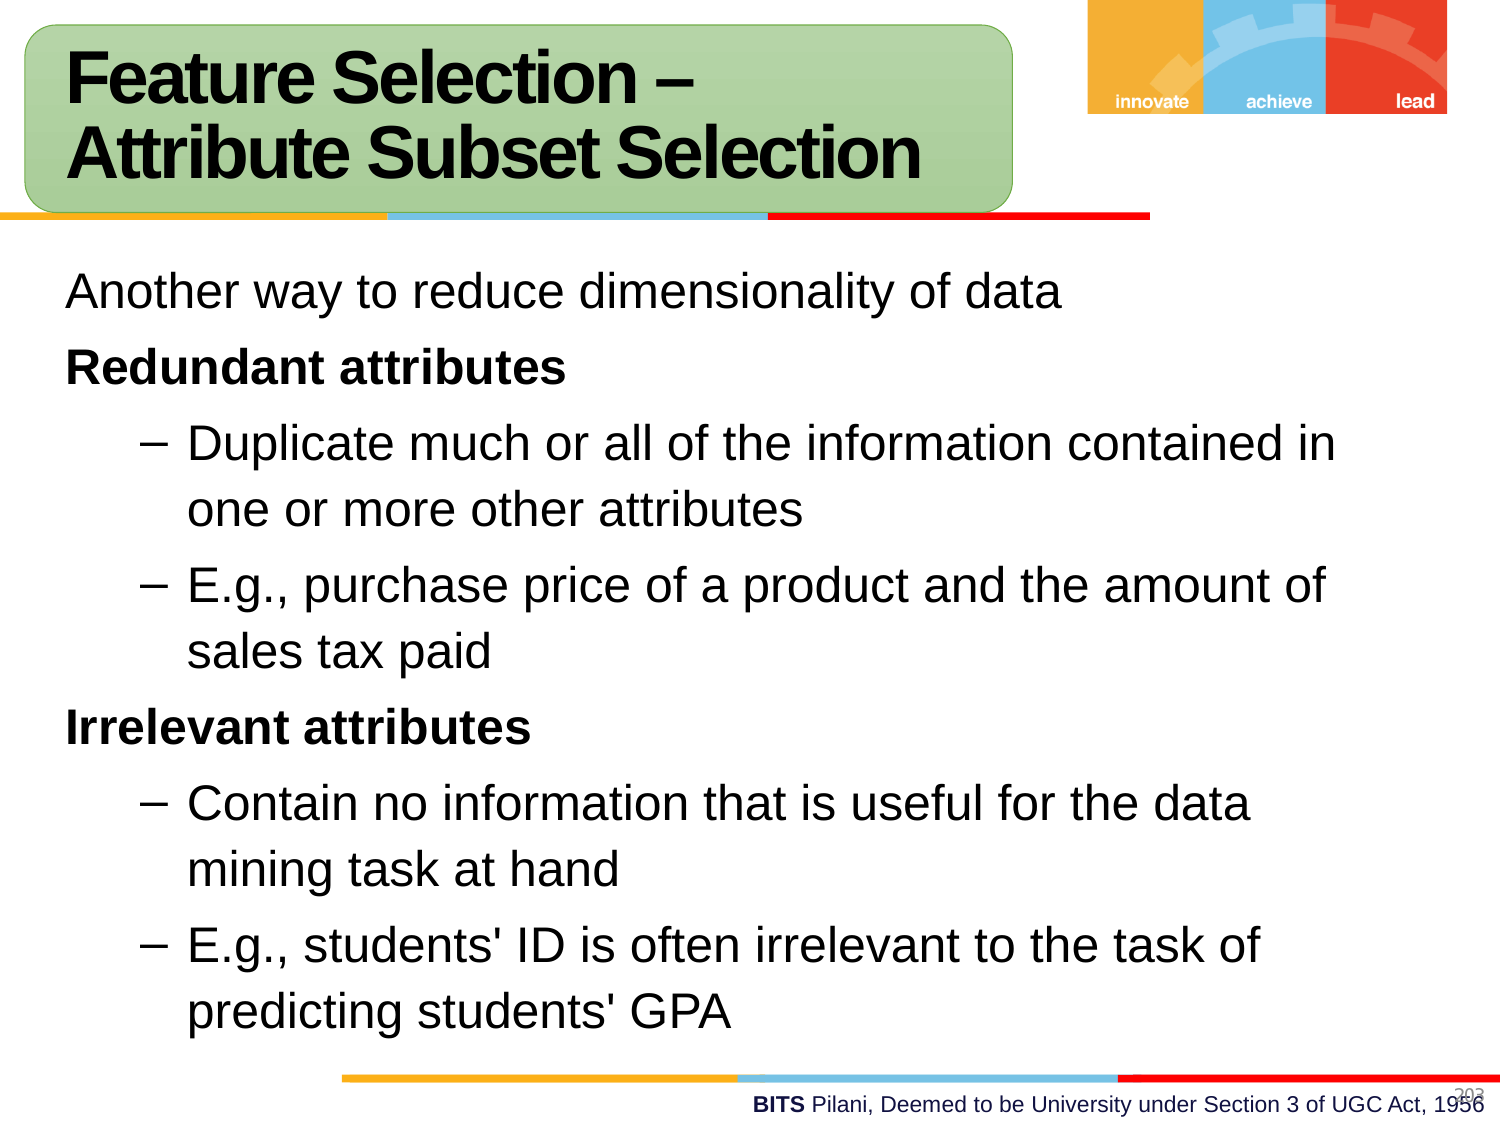

Feature Selection –
Attribute Subset Selection
Another way to reduce dimensionality of data
Redundant attributes
Duplicate much or all of the information contained in one or more other attributes
E.g., purchase price of a product and the amount of sales tax paid
Irrelevant attributes
Contain no information that is useful for the data mining task at hand
E.g., students' ID is often irrelevant to the task of predicting students' GPA

203